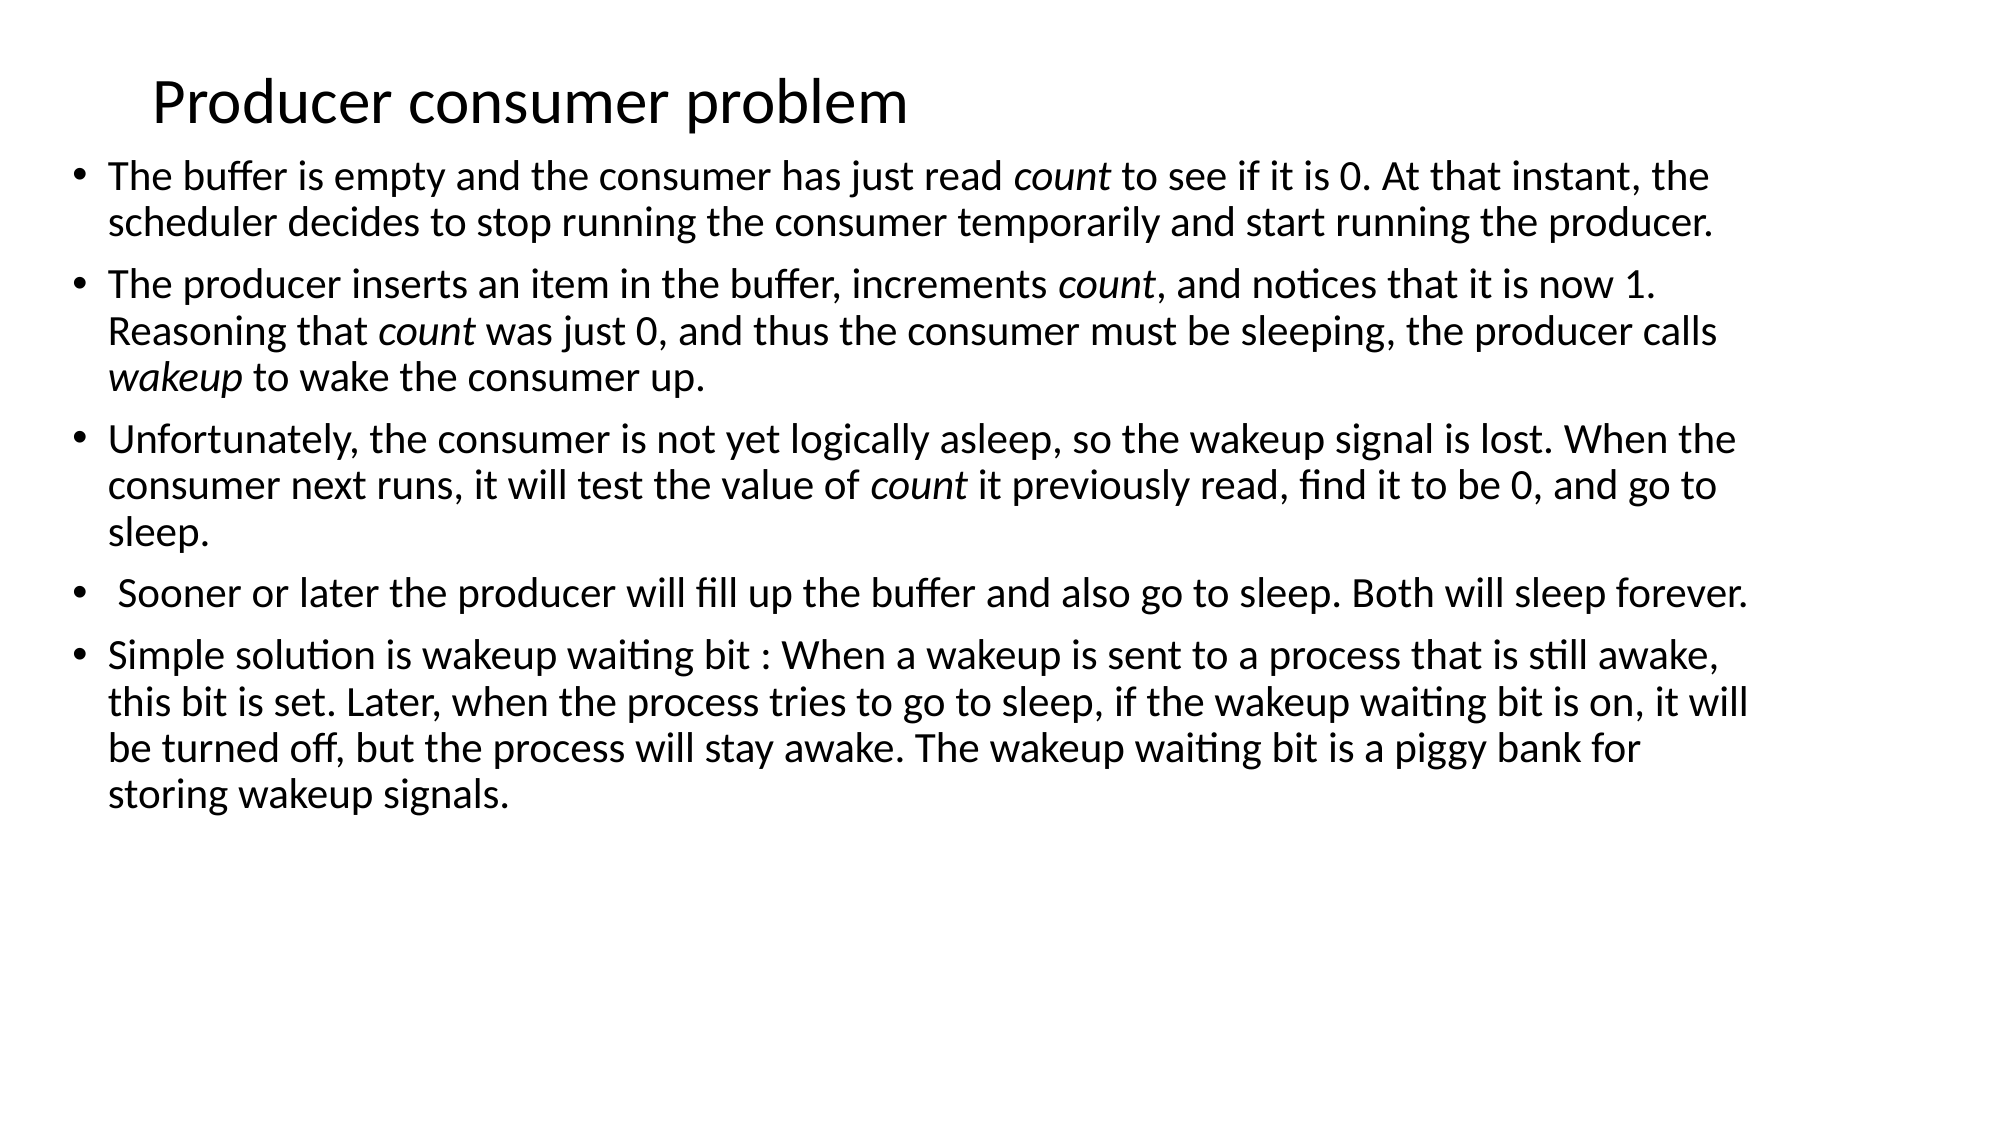

# Producer consumer problem
The buffer is empty and the consumer has just read count to see if it is 0. At that instant, the scheduler decides to stop running the consumer temporarily and start running the producer.
The producer inserts an item in the buffer, increments count, and notices that it is now 1. Reasoning that count was just 0, and thus the consumer must be sleeping, the producer calls wakeup to wake the consumer up.
Unfortunately, the consumer is not yet logically asleep, so the wakeup signal is lost. When the consumer next runs, it will test the value of count it previously read, find it to be 0, and go to sleep.
 Sooner or later the producer will fill up the buffer and also go to sleep. Both will sleep forever.
Simple solution is wakeup waiting bit : When a wakeup is sent to a process that is still awake, this bit is set. Later, when the process tries to go to sleep, if the wakeup waiting bit is on, it will be turned off, but the process will stay awake. The wakeup waiting bit is a piggy bank for storing wakeup signals.